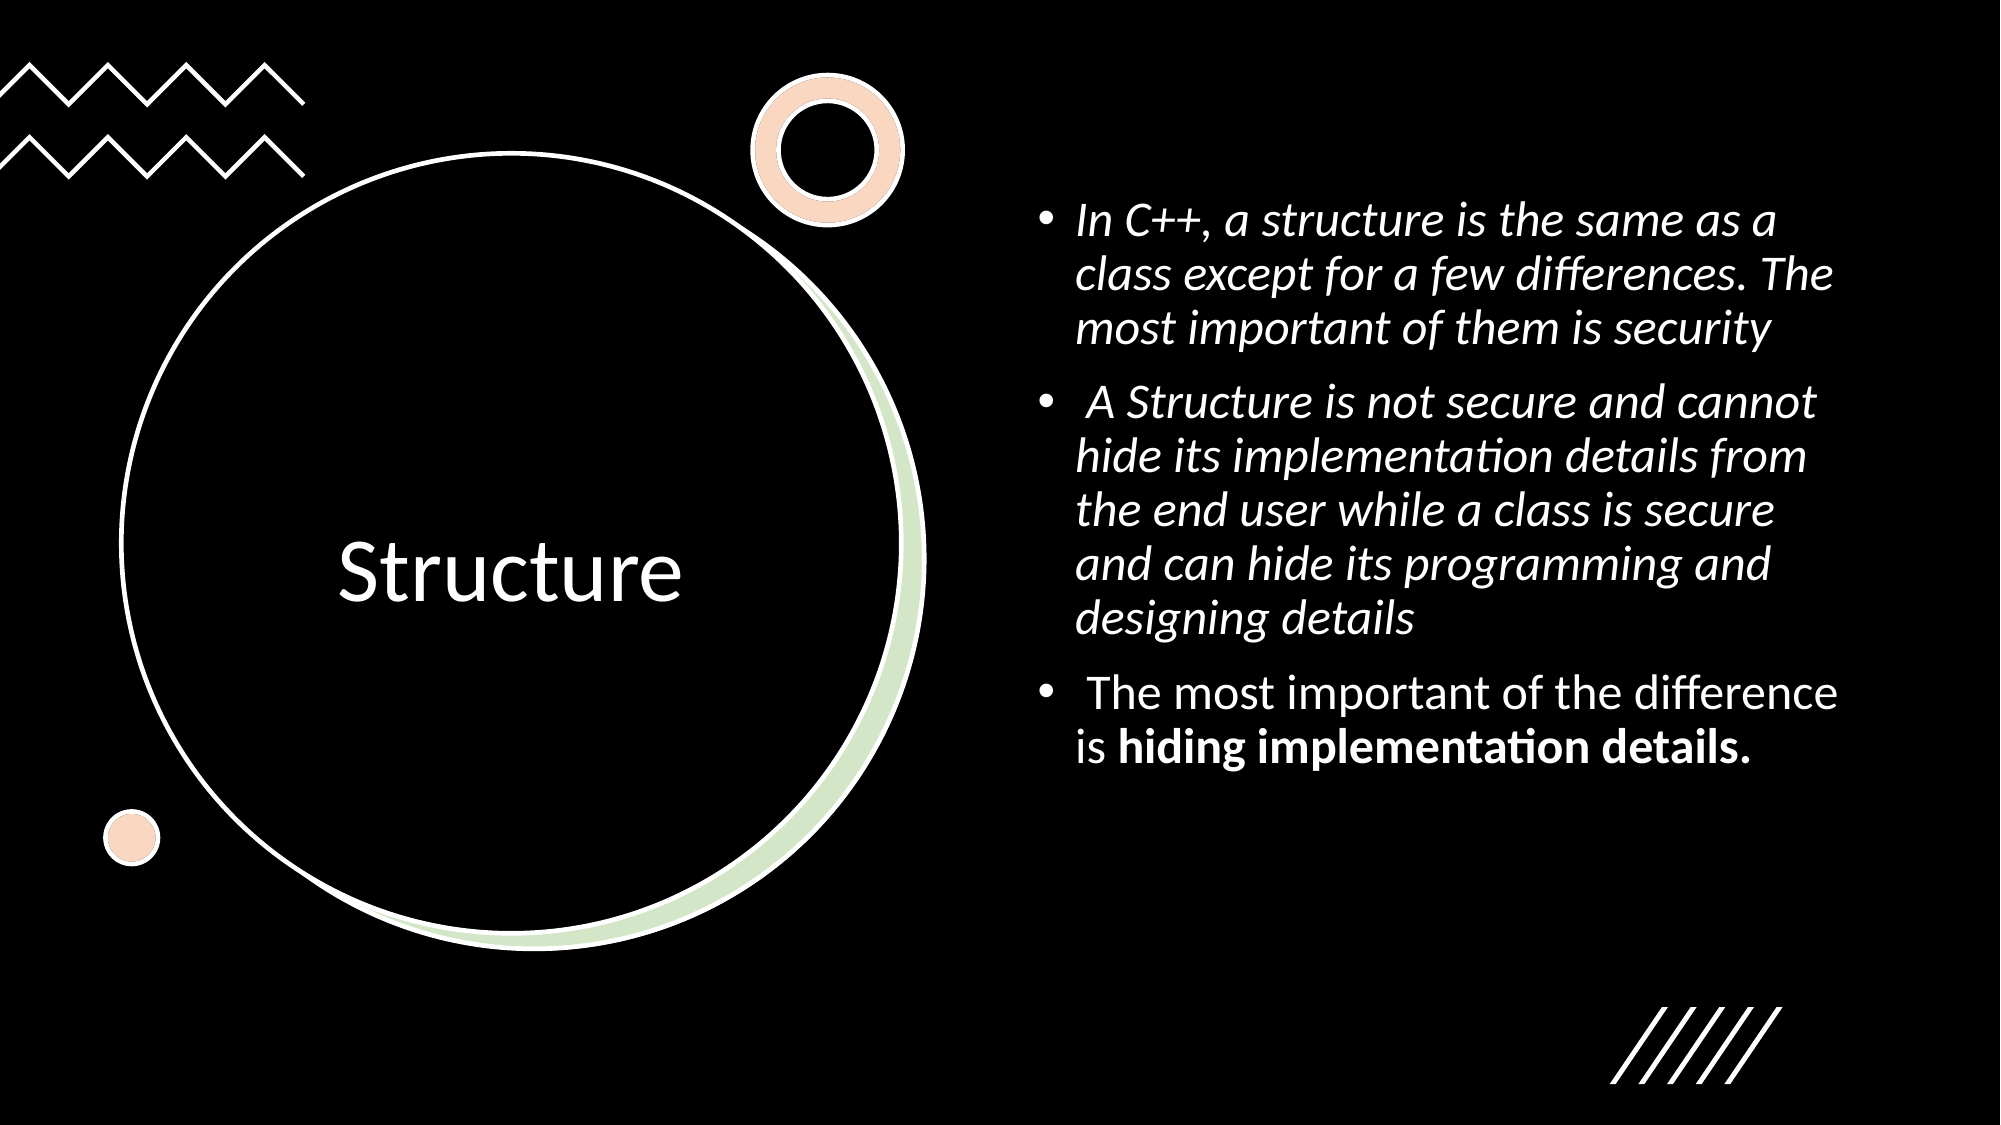

In C++, a structure is the same as a class except for a few differences. The most important of them is security
 A Structure is not secure and cannot hide its implementation details from the end user while a class is secure and can hide its programming and designing details
 The most important of the difference is hiding implementation details.
# Structure